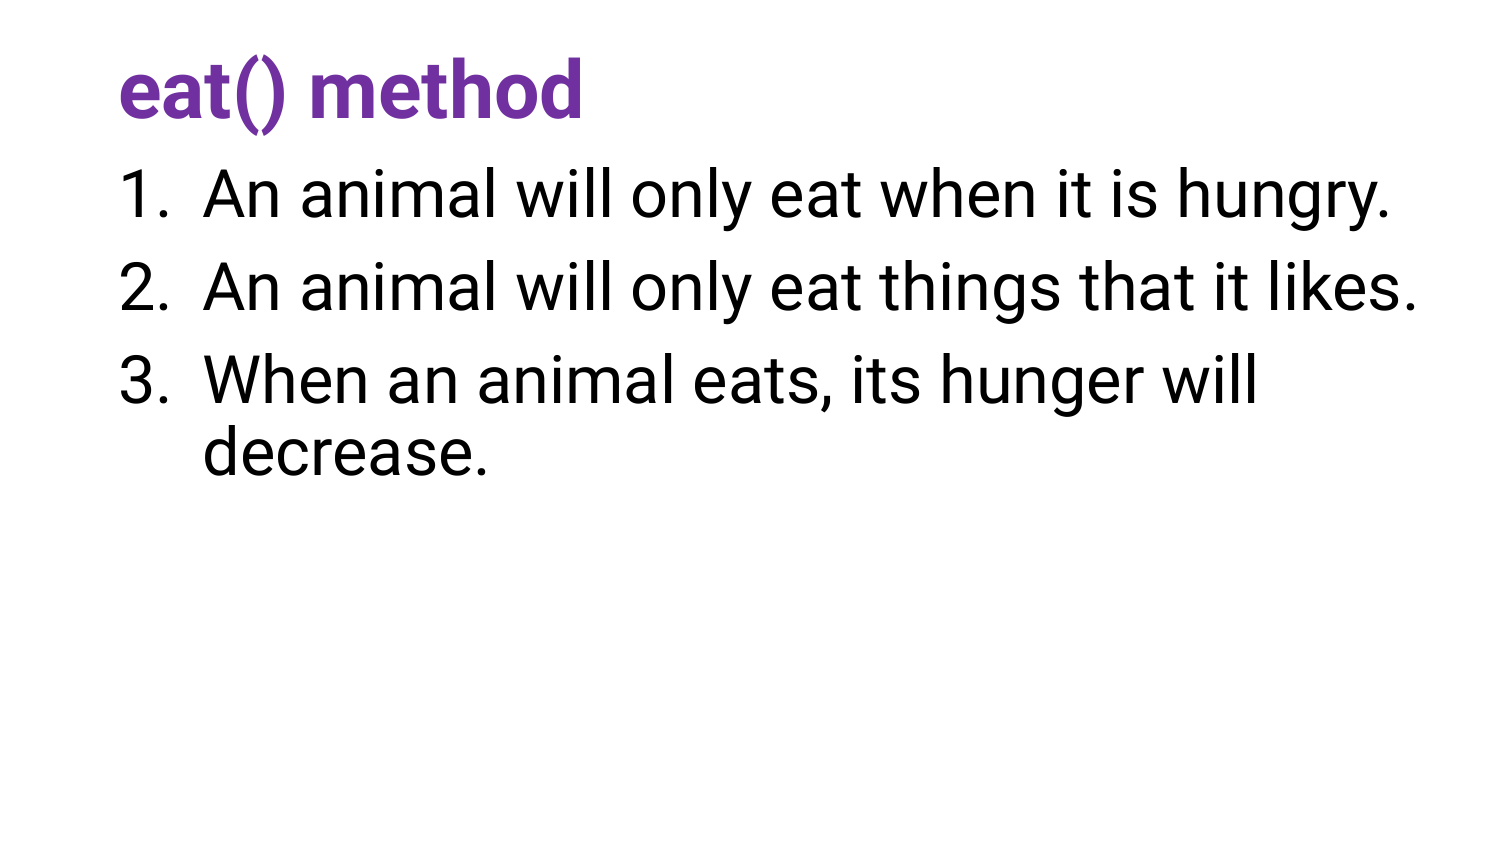

# eat() method
An animal will only eat when it is hungry.
An animal will only eat things that it likes.
When an animal eats, its hunger will decrease.